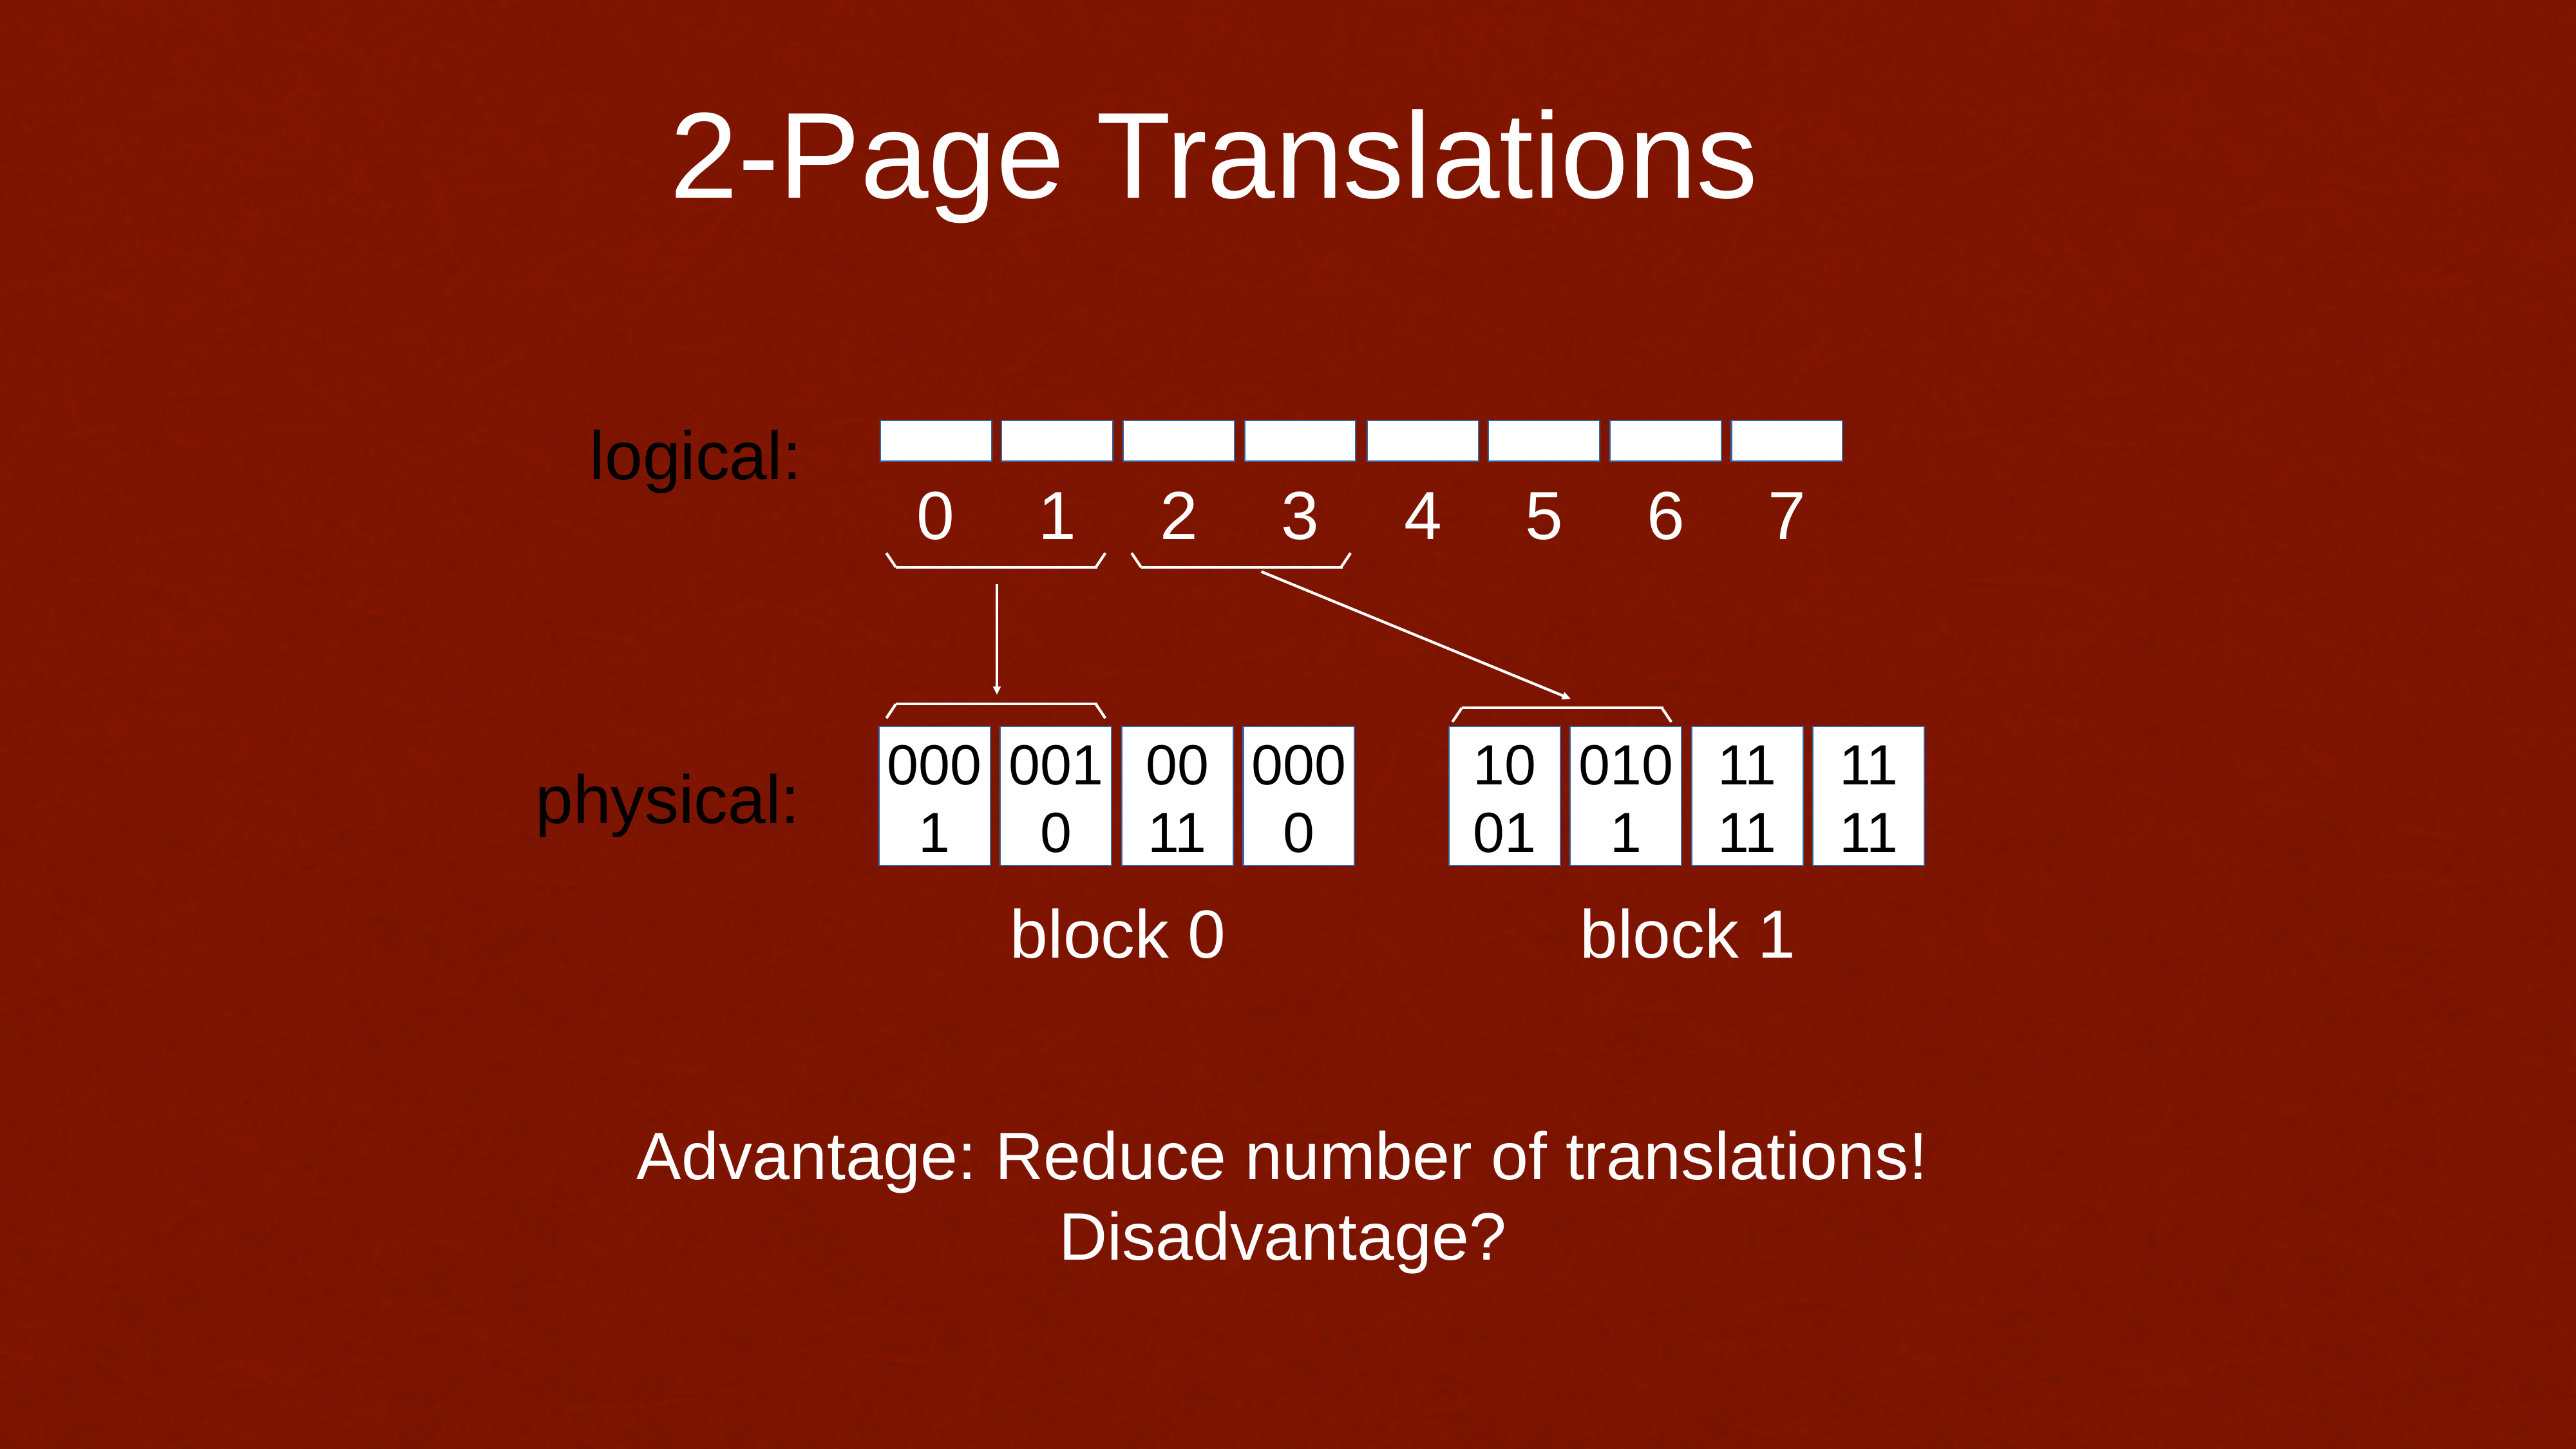

2-Page Translations
logical:

0
1
2
3
4
5
6
7

0001
0010
00
11
0000
10
01
0101
11
11
11
11
physical:
block 0
block 1
Advantage: Reduce number of translations!
Disadvantage?